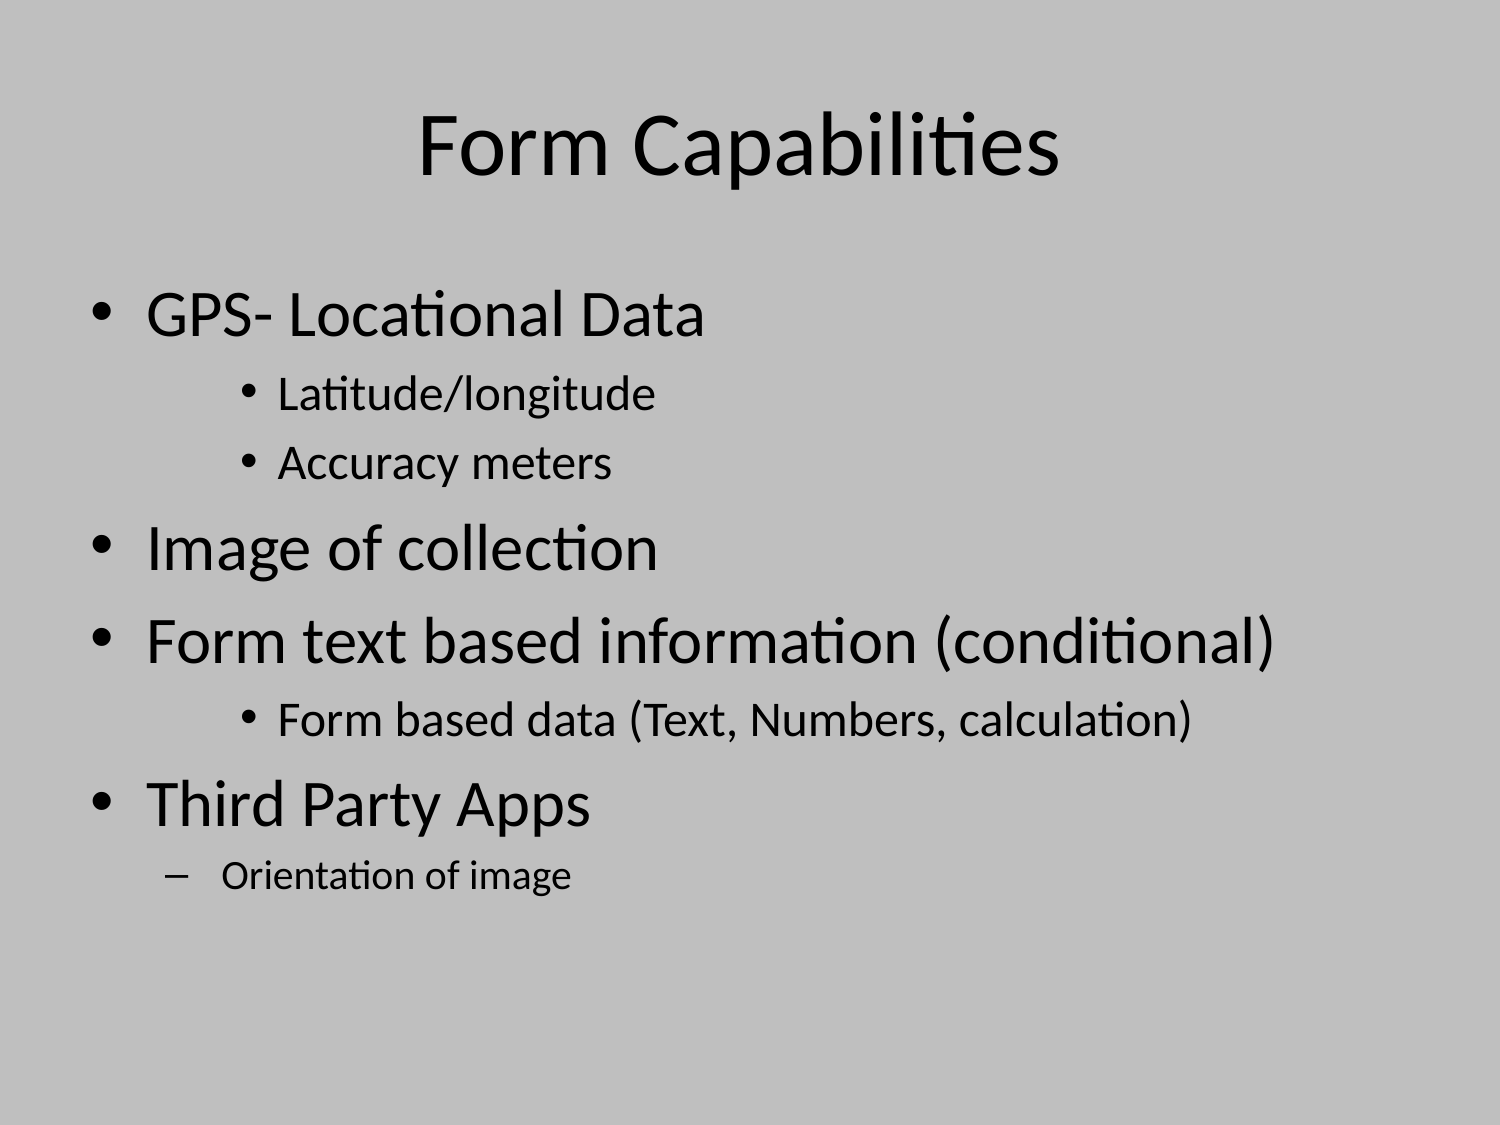

# Form Capabilities
GPS- Locational Data
Latitude/longitude
Accuracy meters
Image of collection
Form text based information (conditional)
Form based data (Text, Numbers, calculation)
Third Party Apps
Orientation of image